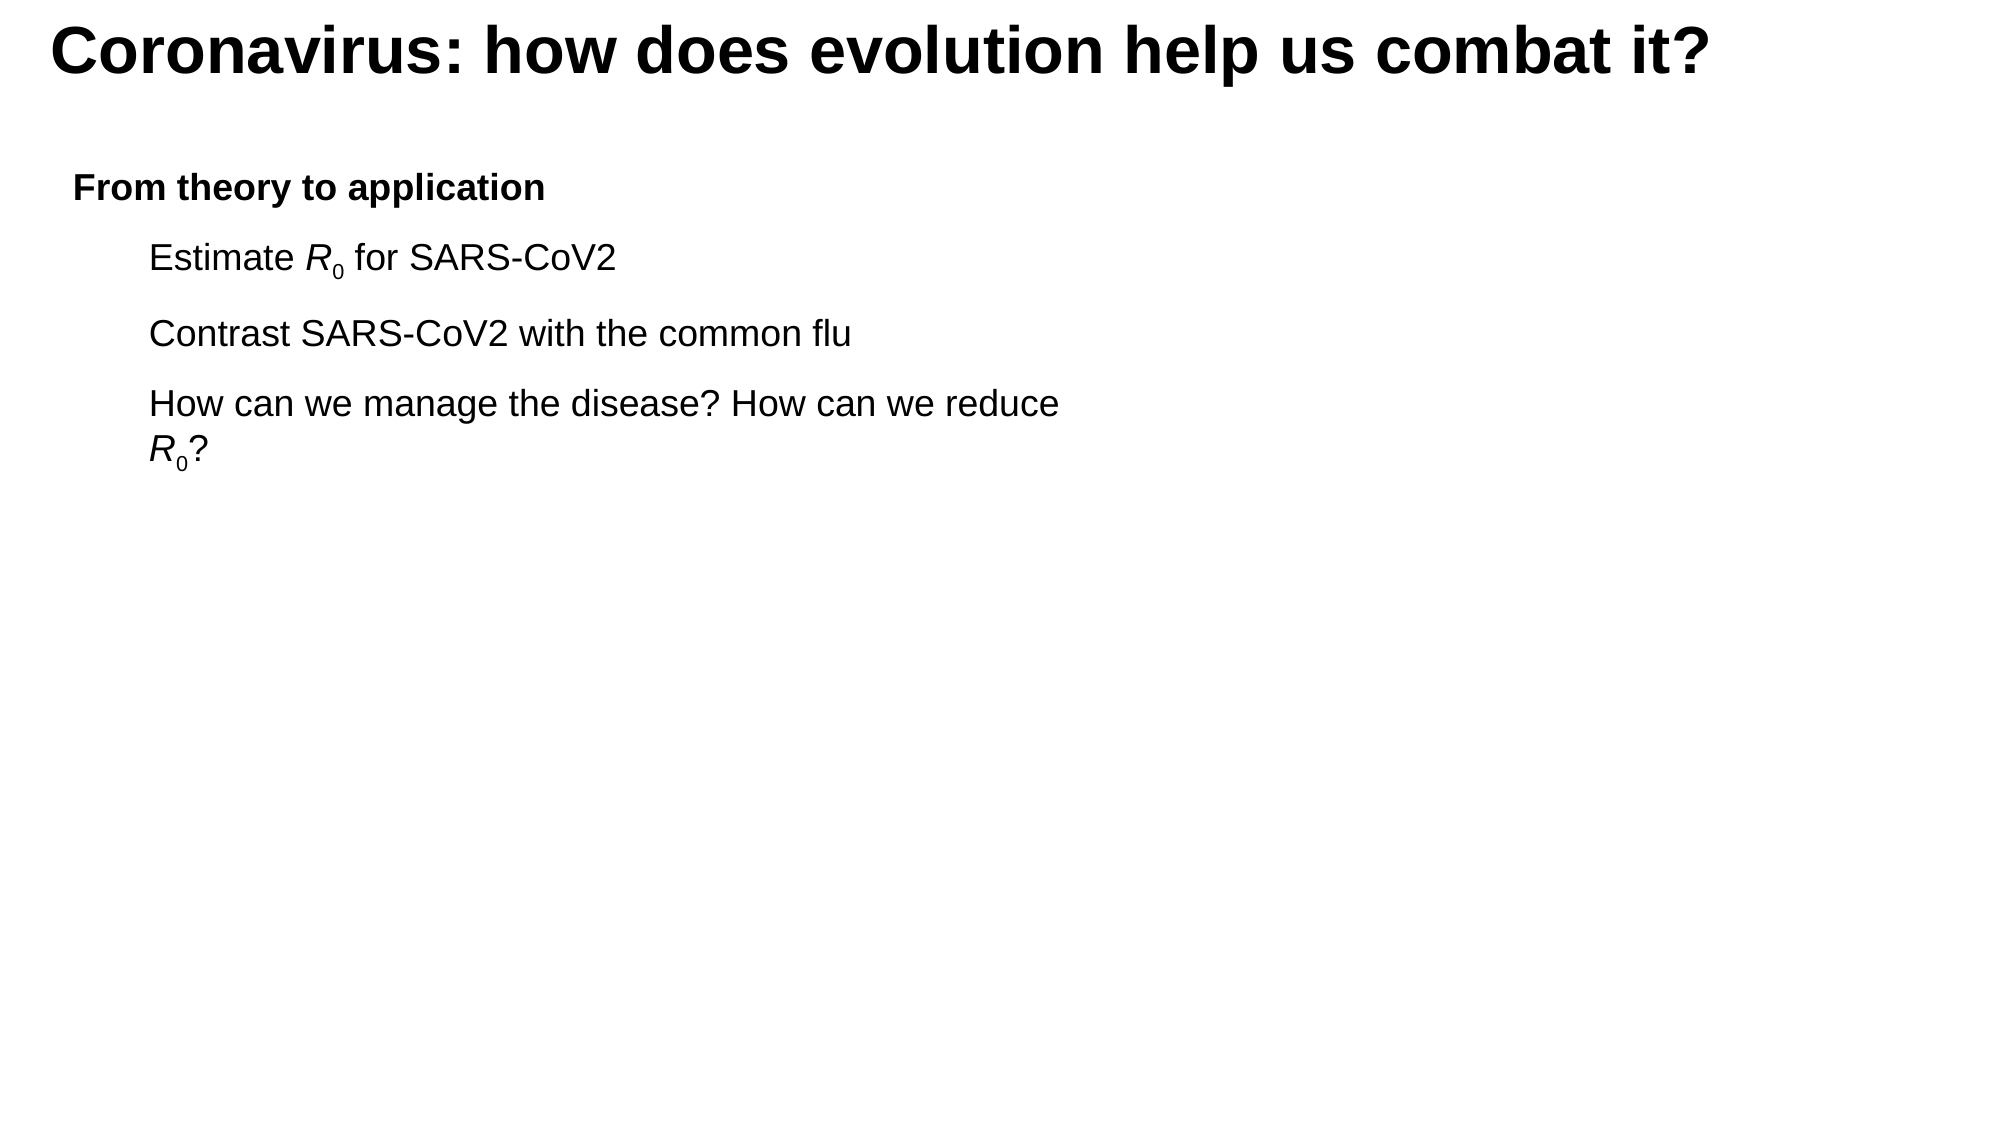

Coronavirus: how does evolution help us combat it?
From theory to application
Estimate R0 for SARS-CoV2
Contrast SARS-CoV2 with the common flu
How can we manage the disease? How can we reduce R0?